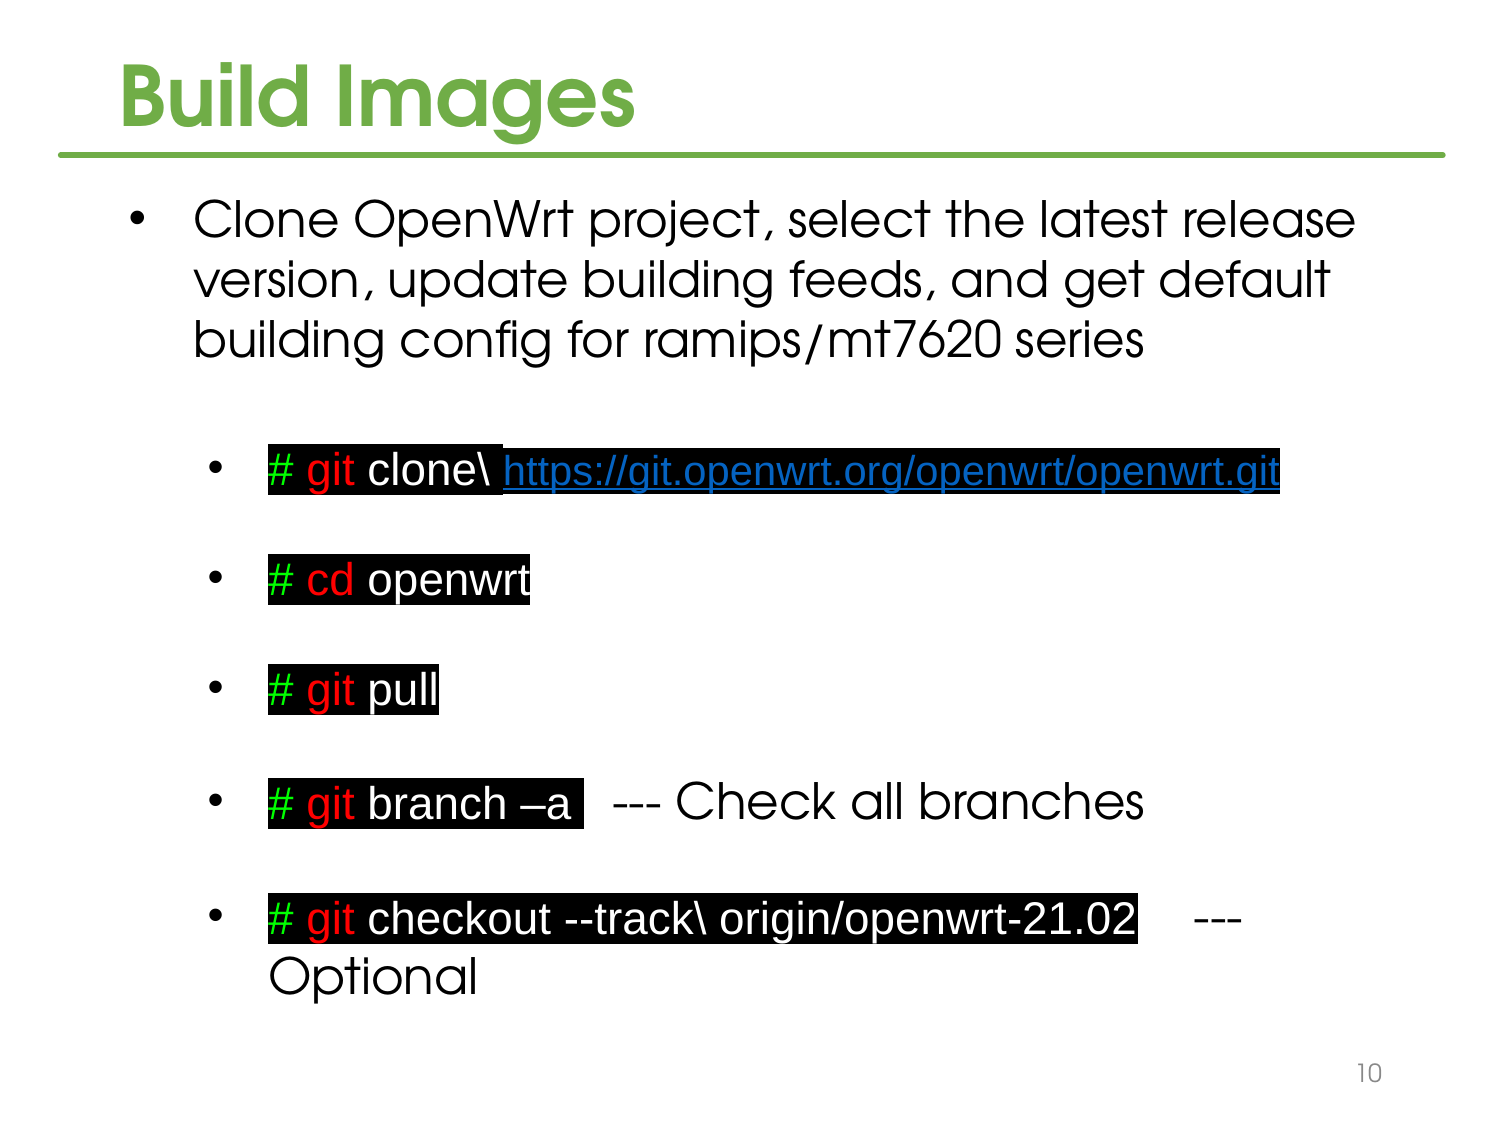

# Build Images
Clone OpenWrt project, select the latest release version, update building feeds, and get default building config for ramips/mt7620 series

# git clone\ https://git.openwrt.org/openwrt/openwrt.git

# cd openwrt

# git pull

# git branch –a   --- Check all branches

# git checkout --track\ origin/openwrt-21.02    --- Optional
10